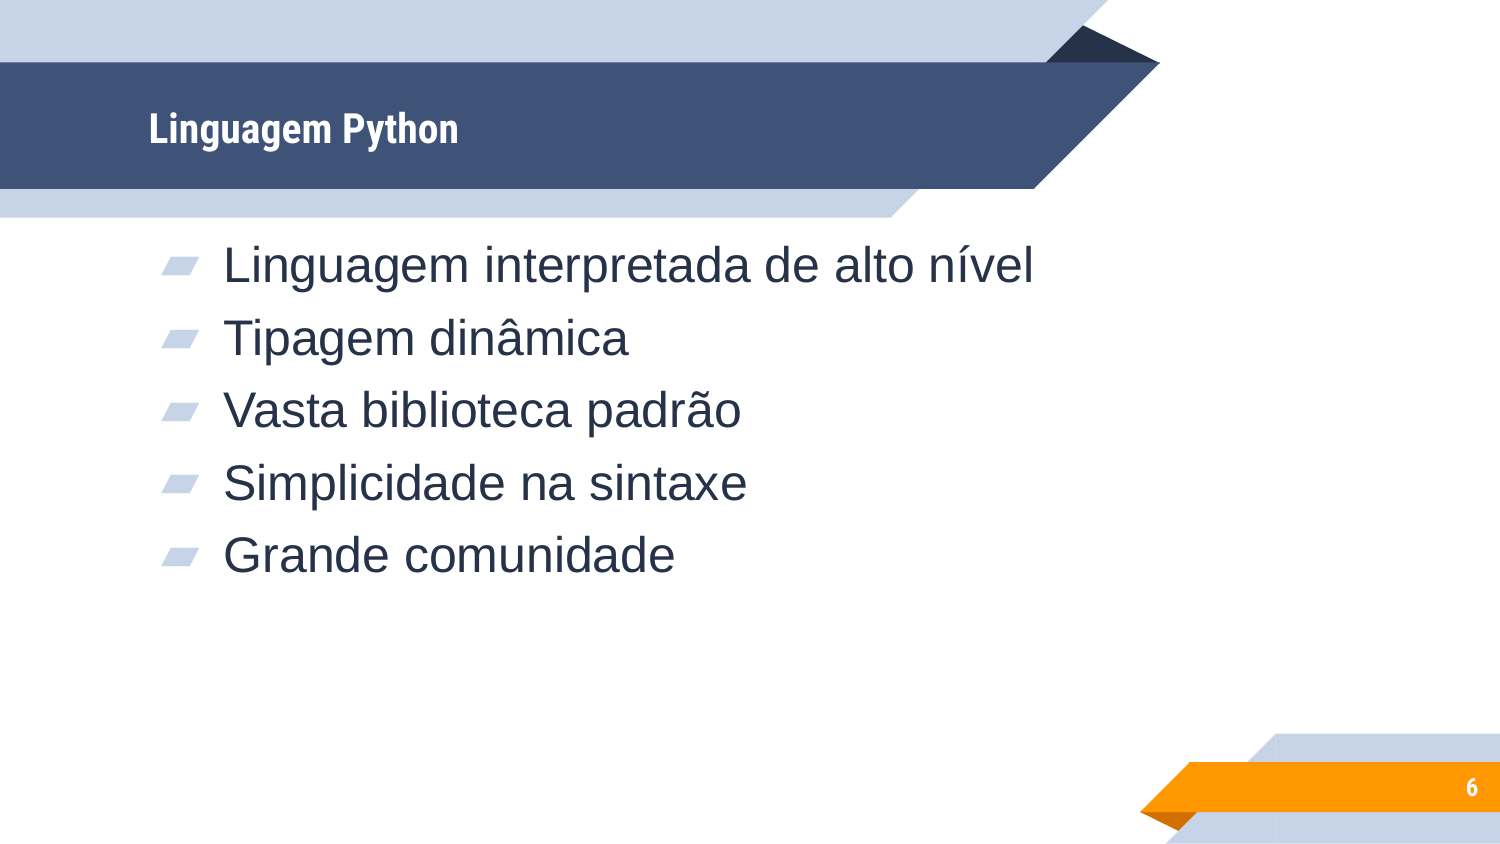

# Linguagem Python
Linguagem interpretada de alto nível
Tipagem dinâmica
Vasta biblioteca padrão
Simplicidade na sintaxe
Grande comunidade
6